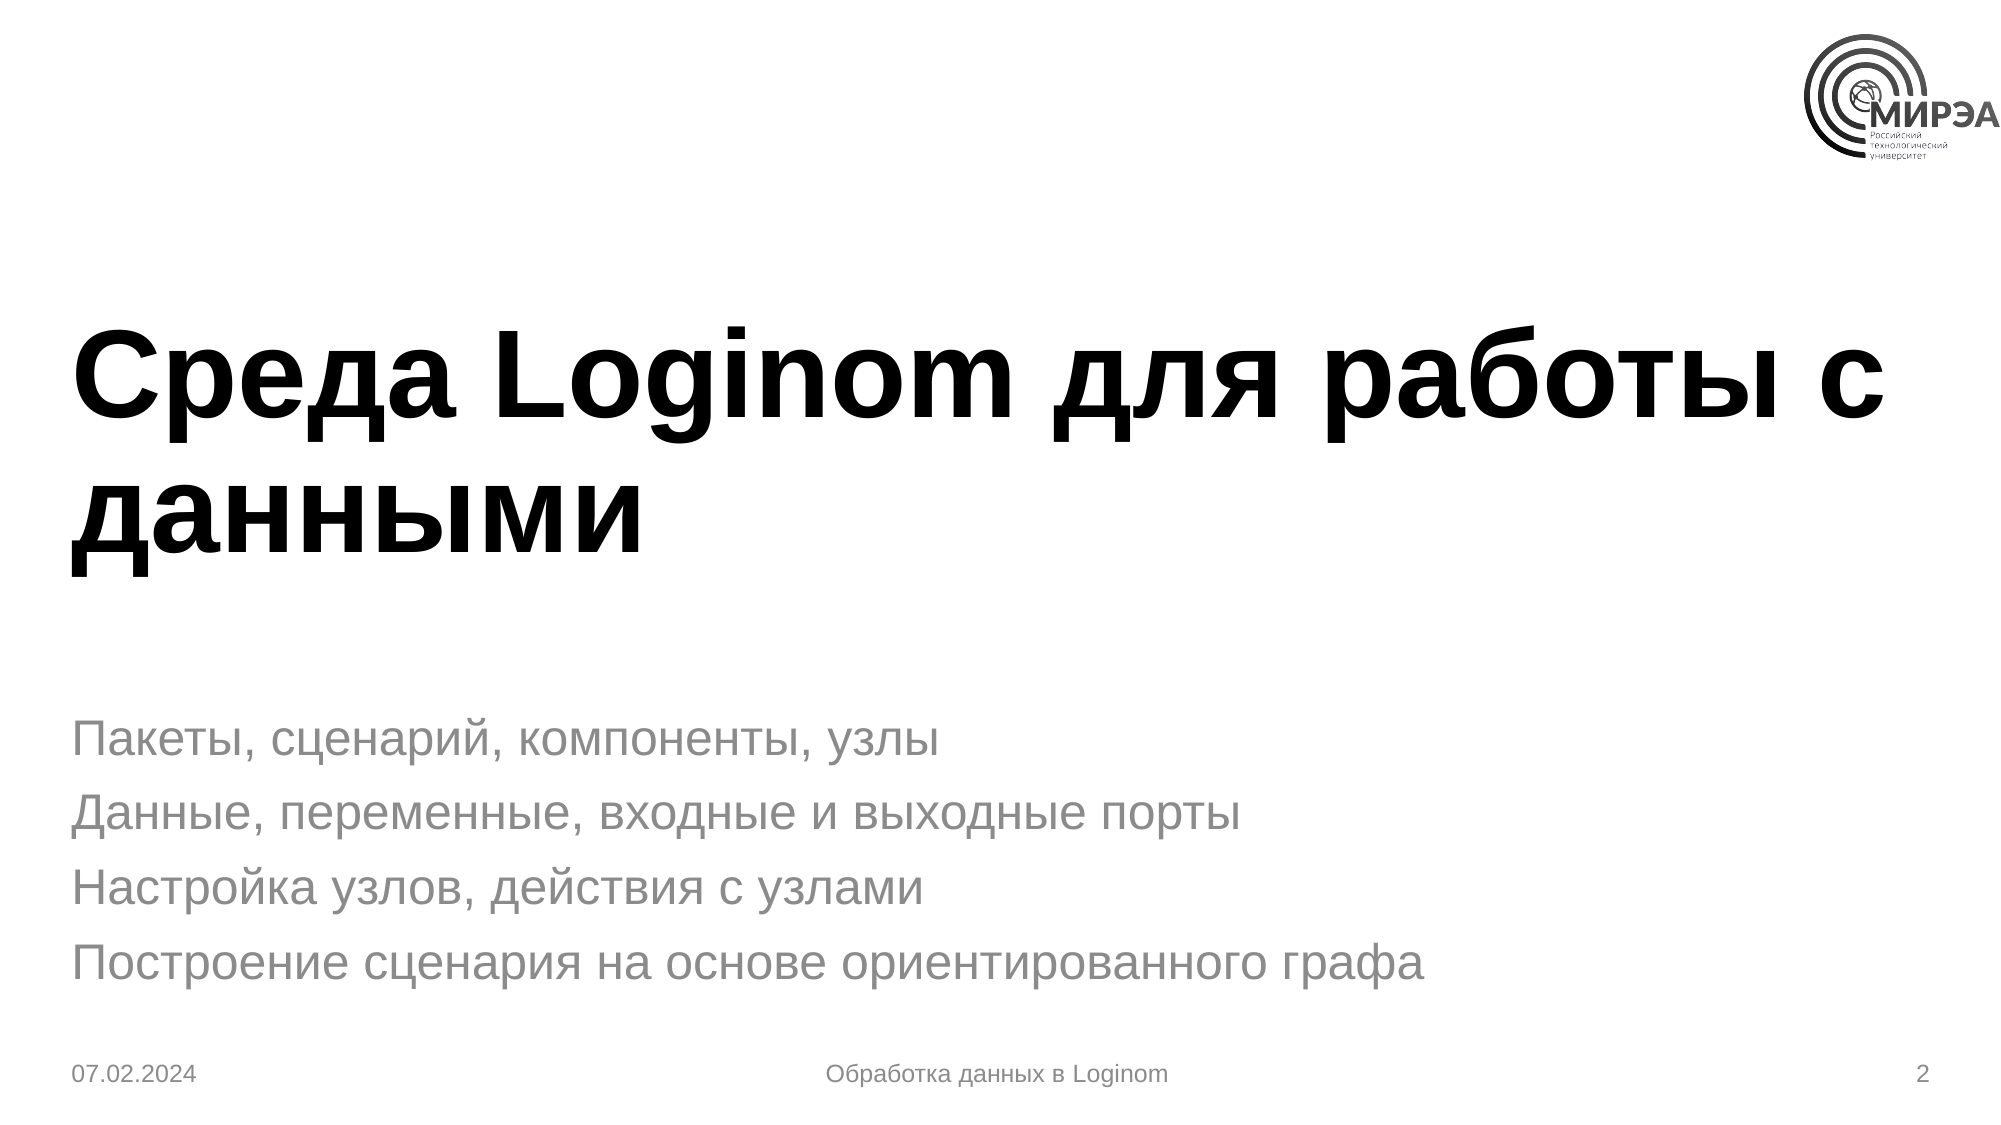

# Среда Loginom для работы с данными
Пакеты, сценарий, компоненты, узлы
Данные, переменные, входные и выходные порты
Настройка узлов, действия с узлами
Построение сценария на основе ориентированного графа

07.02.2024
2
Обработка данных в Loginom